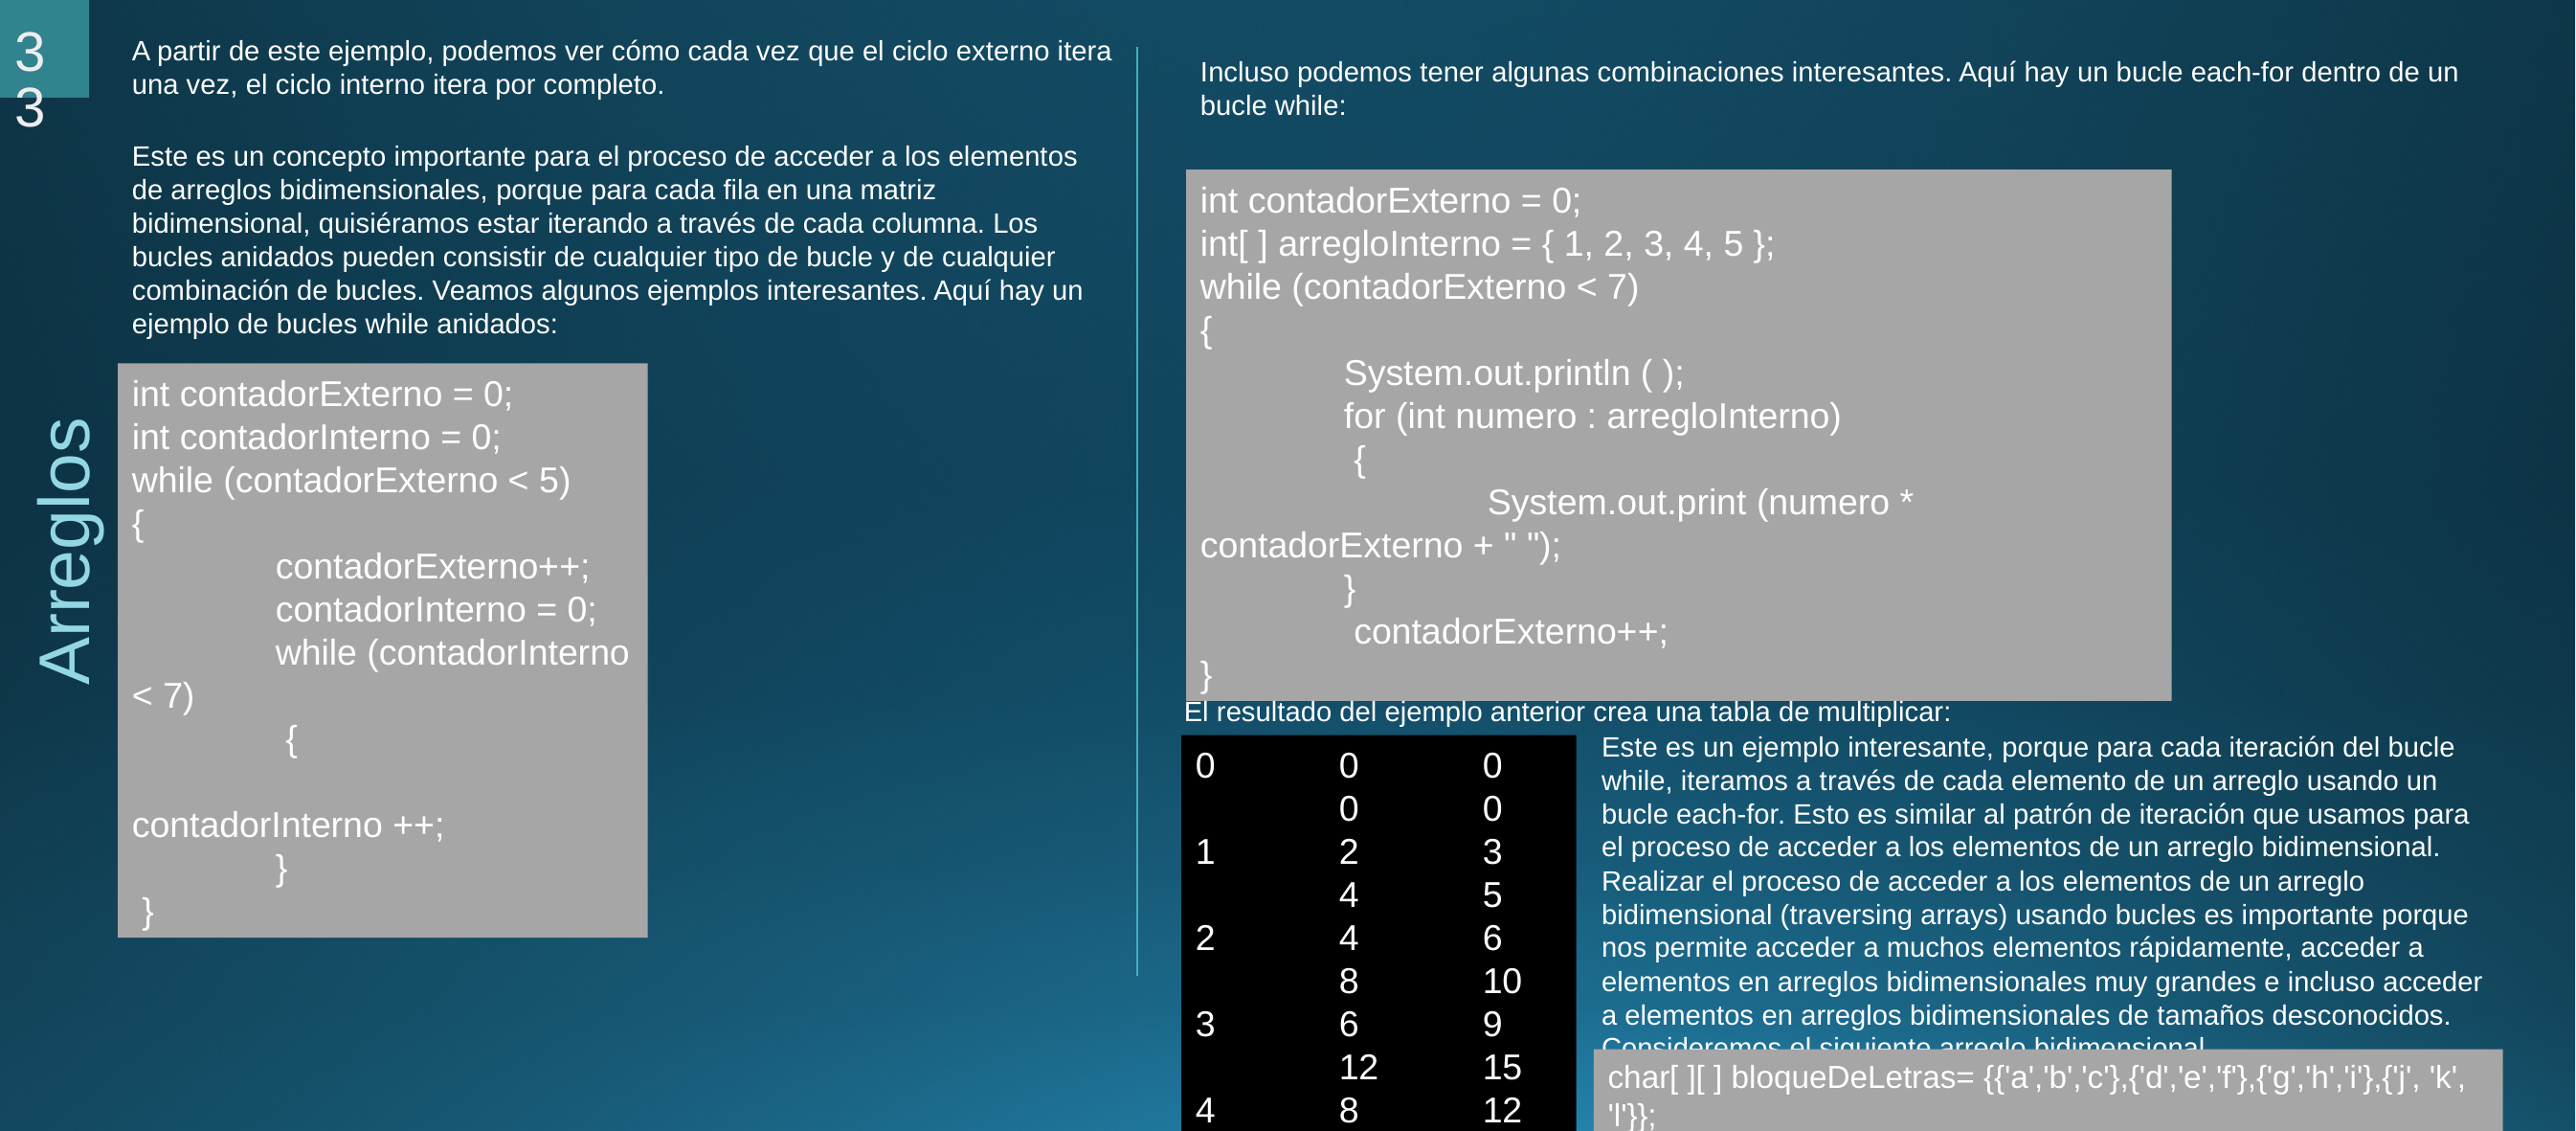

33
A partir de este ejemplo, podemos ver cómo cada vez que el ciclo externo itera una vez, el ciclo interno itera por completo.
Incluso podemos tener algunas combinaciones interesantes. Aquí hay un bucle each-for dentro de un bucle while:
Este es un concepto importante para el proceso de acceder a los elementos de arreglos bidimensionales, porque para cada fila en una matriz bidimensional, quisiéramos estar iterando a través de cada columna. Los bucles anidados pueden consistir de cualquier tipo de bucle y de cualquier combinación de bucles. Veamos algunos ejemplos interesantes. Aquí hay un ejemplo de bucles while anidados:
int contadorExterno = 0;
int[ ] arregloInterno = { 1, 2, 3, 4, 5 };
while (contadorExterno < 7)
{
	System.out.println ( );
	for (int numero : arregloInterno)
	 {
		System.out.print (numero * contadorExterno + " ");
	}
	 contadorExterno++;
}
int contadorExterno = 0;
int contadorInterno = 0;
while (contadorExterno < 5)
{
	contadorExterno++;
	contadorInterno = 0;
	while (contadorInterno < 7)
	 {
		 contadorInterno ++;
	}
 }
Arreglos
El resultado del ejemplo anterior crea una tabla de multiplicar:
Este es un ejemplo interesante, porque para cada iteración del bucle while, iteramos a través de cada elemento de un arreglo usando un bucle each-for. Esto es similar al patrón de iteración que usamos para el proceso de acceder a los elementos de un arreglo bidimensional. Realizar el proceso de acceder a los elementos de un arreglo bidimensional (traversing arrays) usando bucles es importante porque nos permite acceder a muchos elementos rápidamente, acceder a elementos en arreglos bidimensionales muy grandes e incluso acceder a elementos en arreglos bidimensionales de tamaños desconocidos. Consideremos el siguiente arreglo bidimensional
0	0	0	0	0
1 	2 	3 	4	5
2 	4 	6 	8 	10
3 	6 	9 	12 	15
4 	8 	12 	16 	20
5 	10 	15 	20 	25
6 	12 	18 	24 	30
char[ ][ ] bloqueDeLetras= {{'a','b','c'},{'d','e','f'},{'g','h','i'},{'j', 'k', 'l'}};